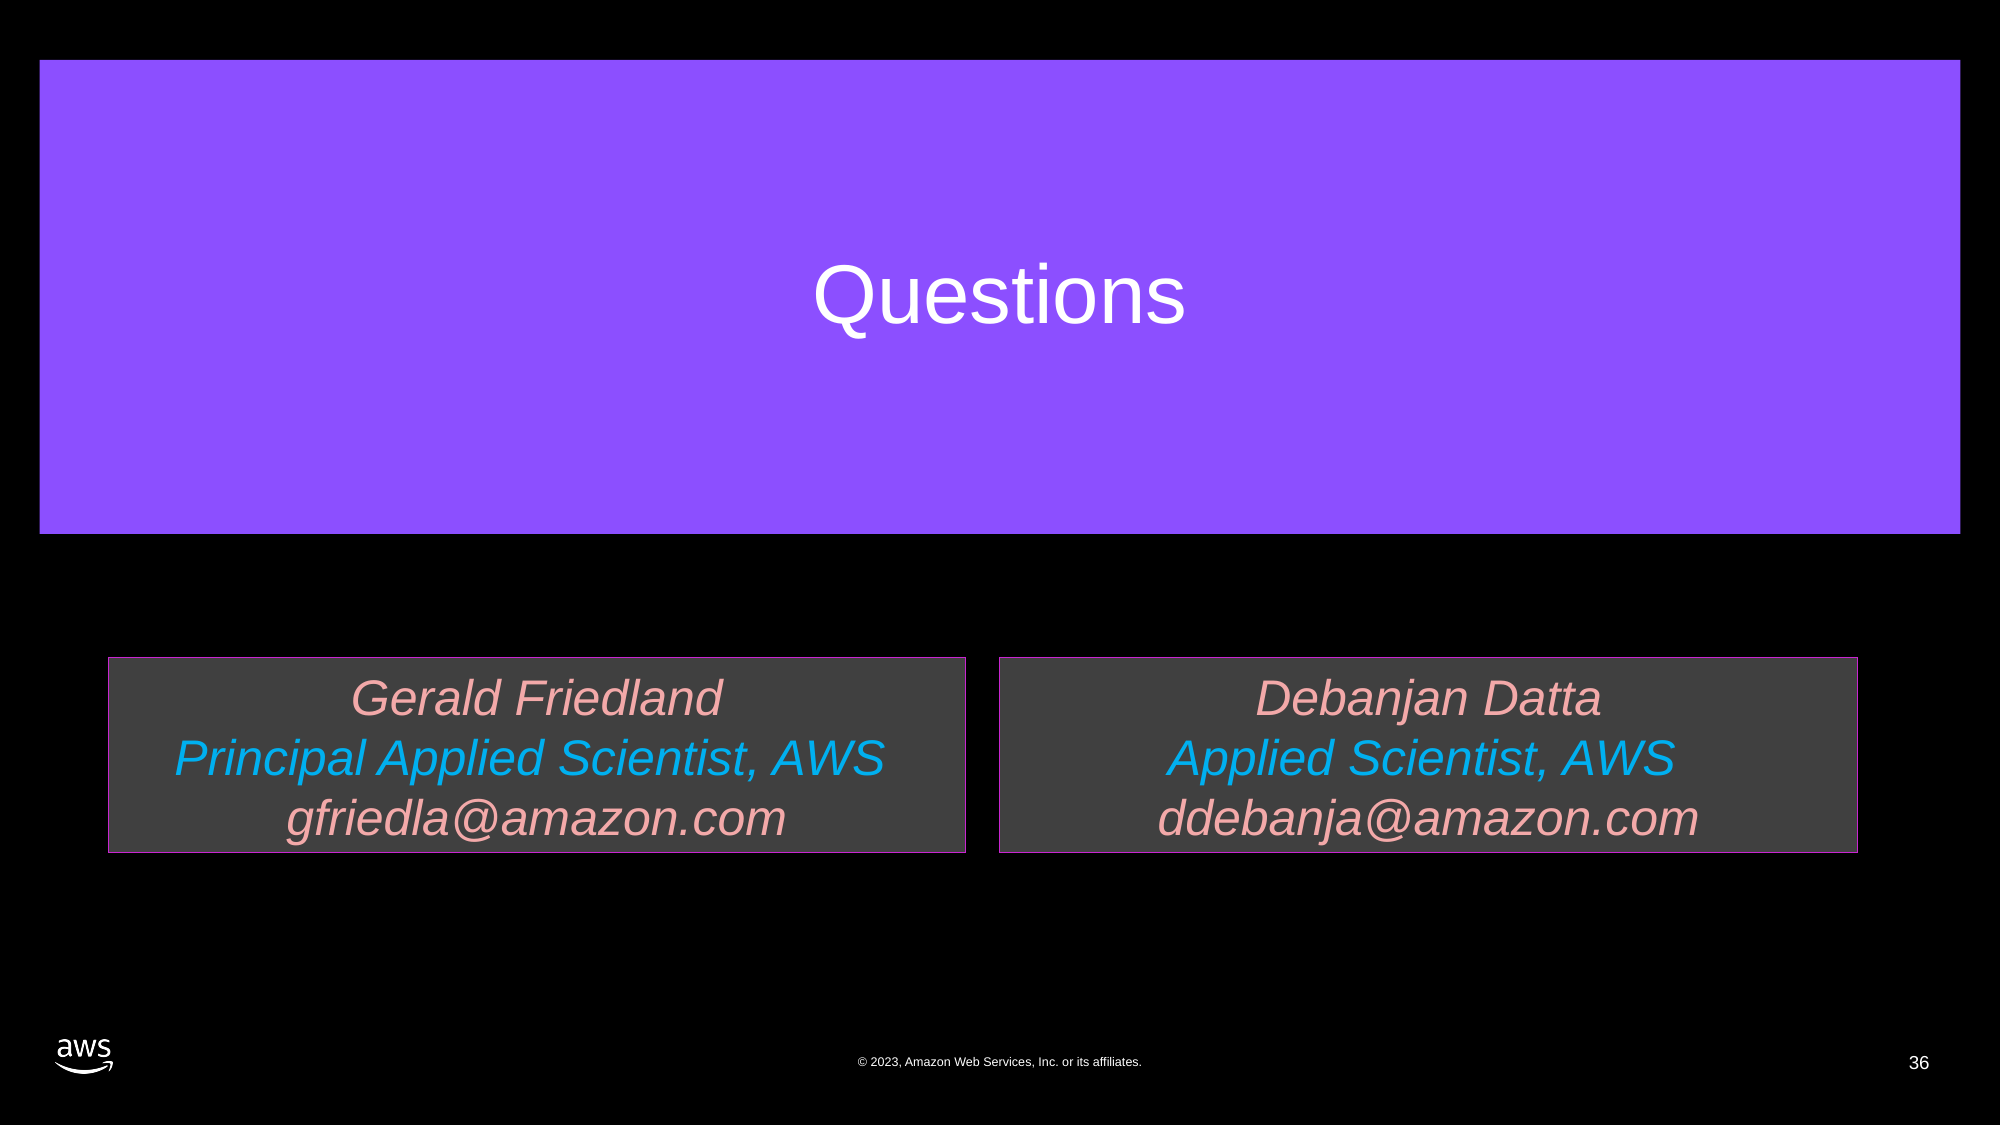

# Questions
Debanjan Datta
Applied Scientist, AWS
ddebanja@amazon.com
Gerald Friedland
Principal Applied Scientist, AWS
gfriedla@amazon.com
© 2023, Amazon Web Services, Inc. or its affiliates.
36